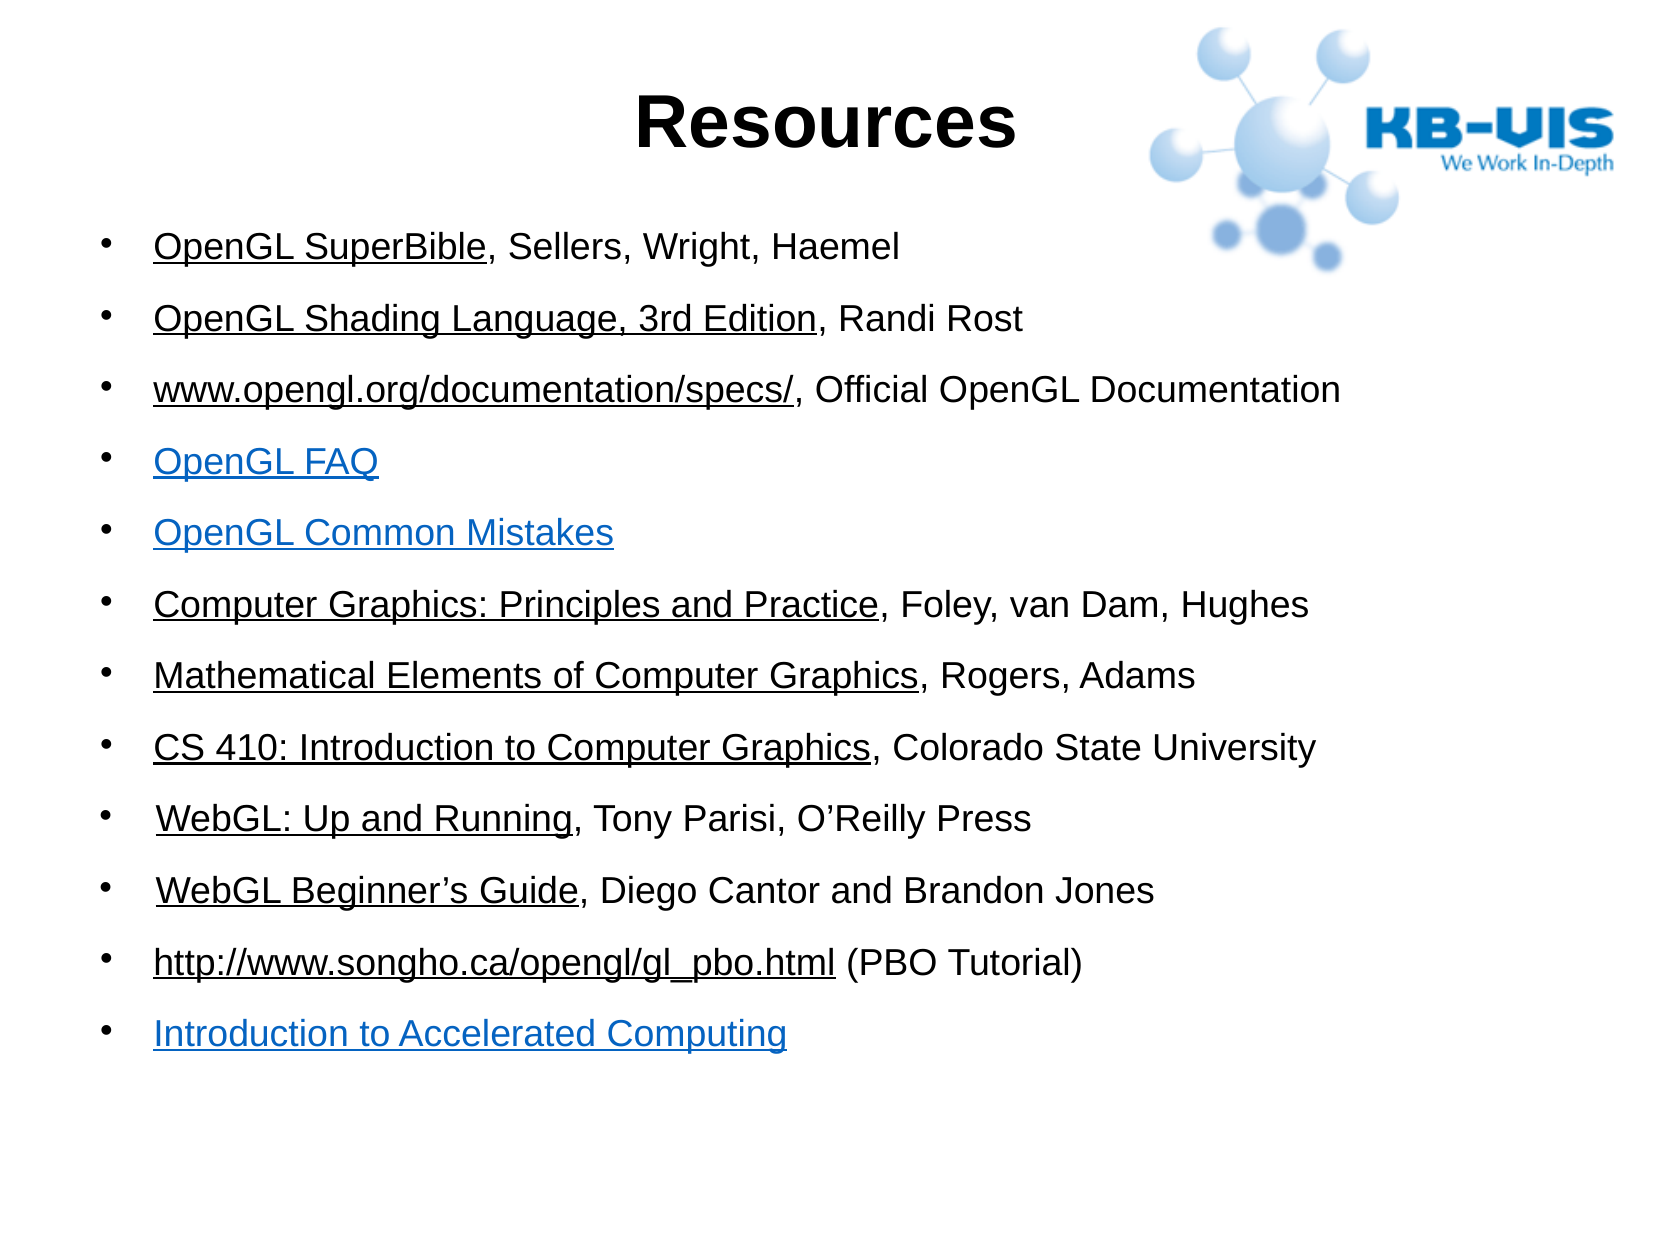

# Resources
OpenGL SuperBible, Sellers, Wright, Haemel
OpenGL Shading Language, 3rd Edition, Randi Rost
www.opengl.org/documentation/specs/, Official OpenGL Documentation
OpenGL FAQ
OpenGL Common Mistakes
Computer Graphics: Principles and Practice, Foley, van Dam, Hughes
Mathematical Elements of Computer Graphics, Rogers, Adams
CS 410: Introduction to Computer Graphics, Colorado State University
WebGL: Up and Running, Tony Parisi, O’Reilly Press
WebGL Beginner’s Guide, Diego Cantor and Brandon Jones
http://www.songho.ca/opengl/gl_pbo.html (PBO Tutorial)
Introduction to Accelerated Computing